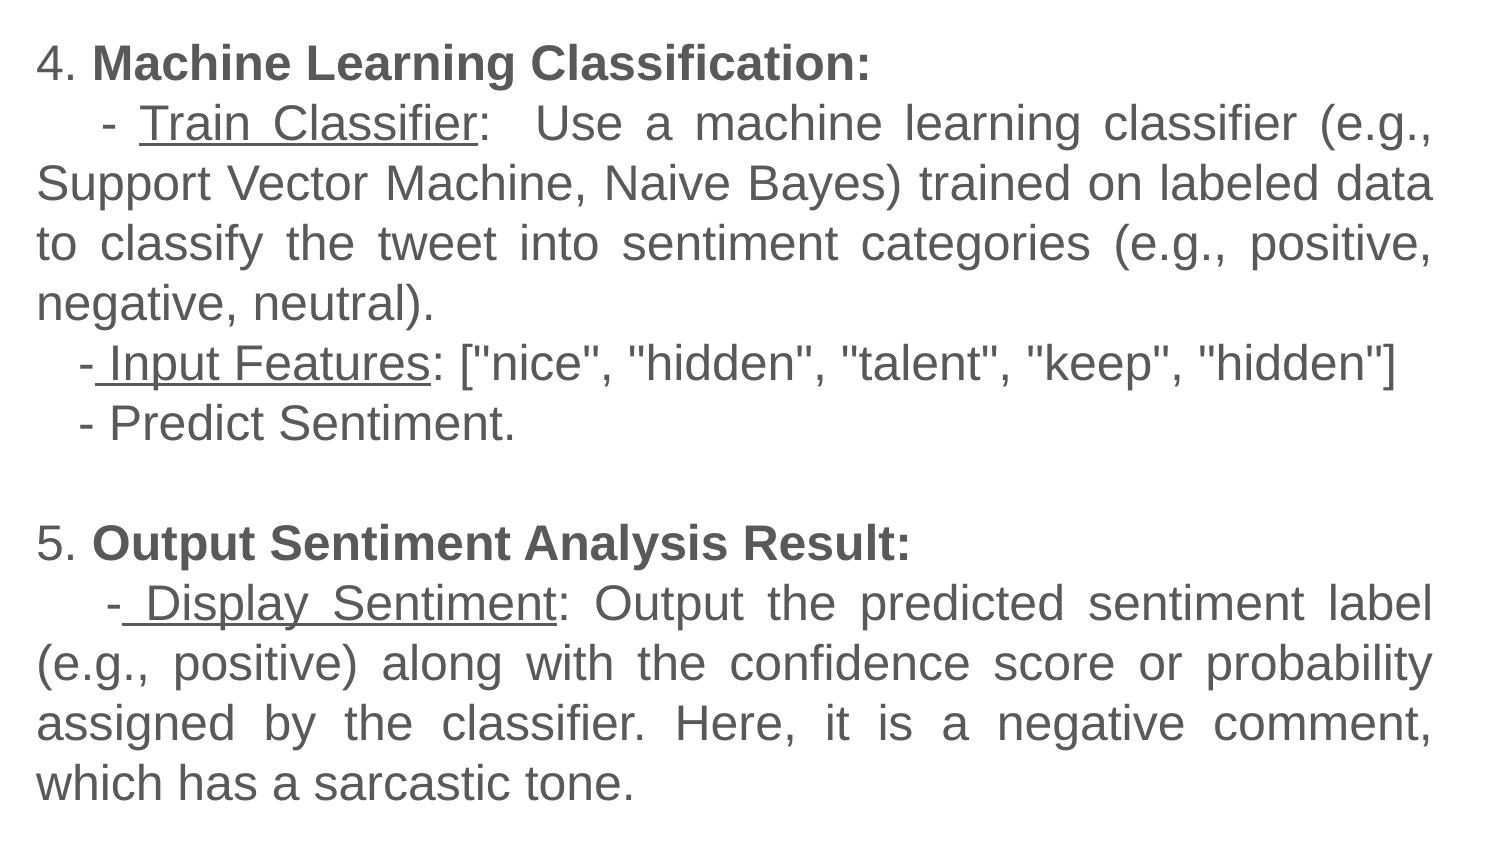

4. Machine Learning Classification:
   - Train Classifier:  Use a machine learning classifier (e.g., Support Vector Machine, Naive Bayes) trained on labeled data to classify the tweet into sentiment categories (e.g., positive, negative, neutral).
   - Input Features: ["nice", "hidden", "talent", "keep", "hidden"]
   - Predict Sentiment.

5. Output Sentiment Analysis Result:
   - Display Sentiment: Output the predicted sentiment label (e.g., positive) along with the confidence score or probability assigned by the classifier. Here, it is a negative comment, which has a sarcastic tone.